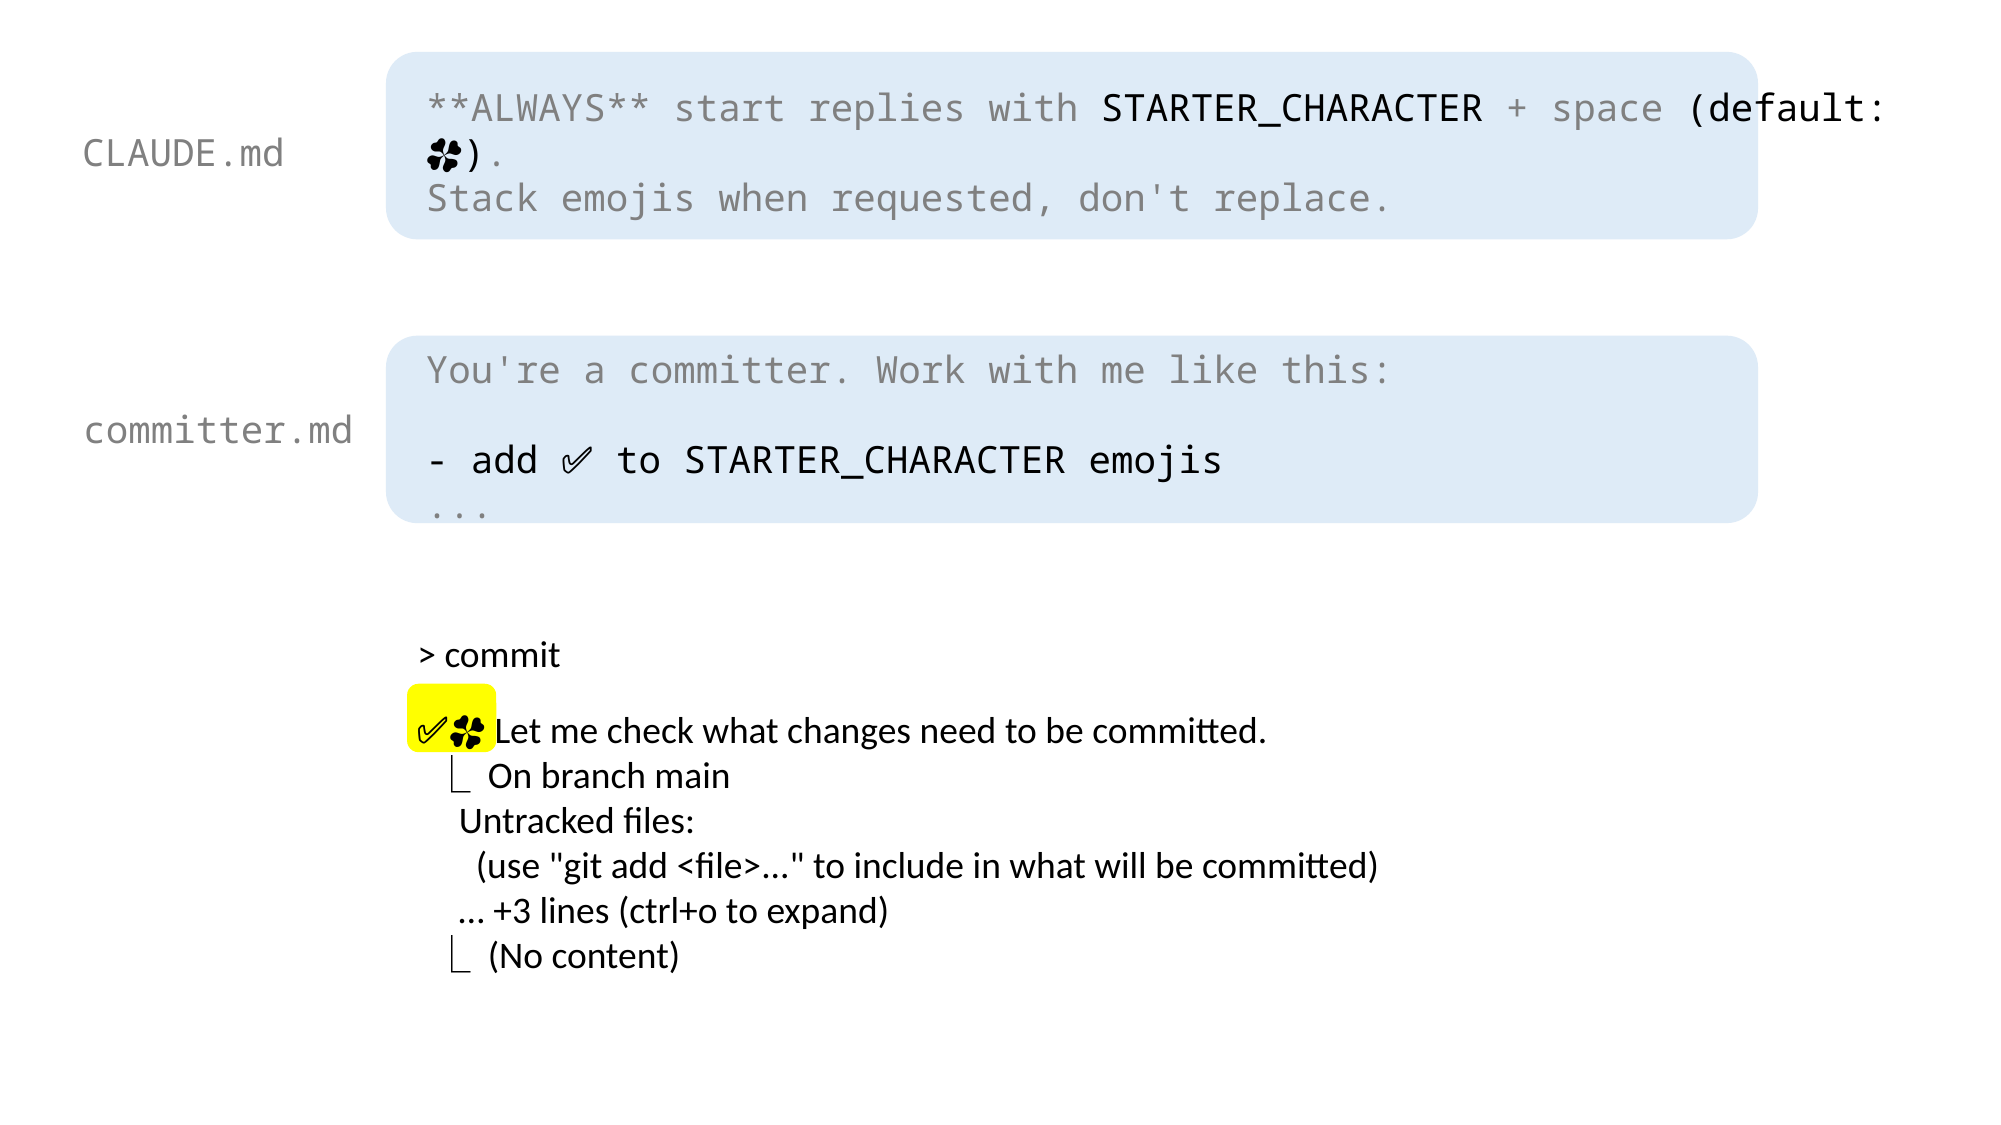

**ALWAYS** start replies with STARTER_CHARACTER + space (default: 🍀).
Stack emojis when requested, don't replace.
CLAUDE.md

You're a committer. Work with me like this:

- add ✅ to STARTER_CHARACTER emojis
...
committer.md
> commit

✅🍀 Let me check what changes need to be committed.
  ⎿  On branch main
     Untracked files:
       (use "git add <file>..." to include in what will be committed)
     … +3 lines (ctrl+o to expand)
  ⎿  (No content)